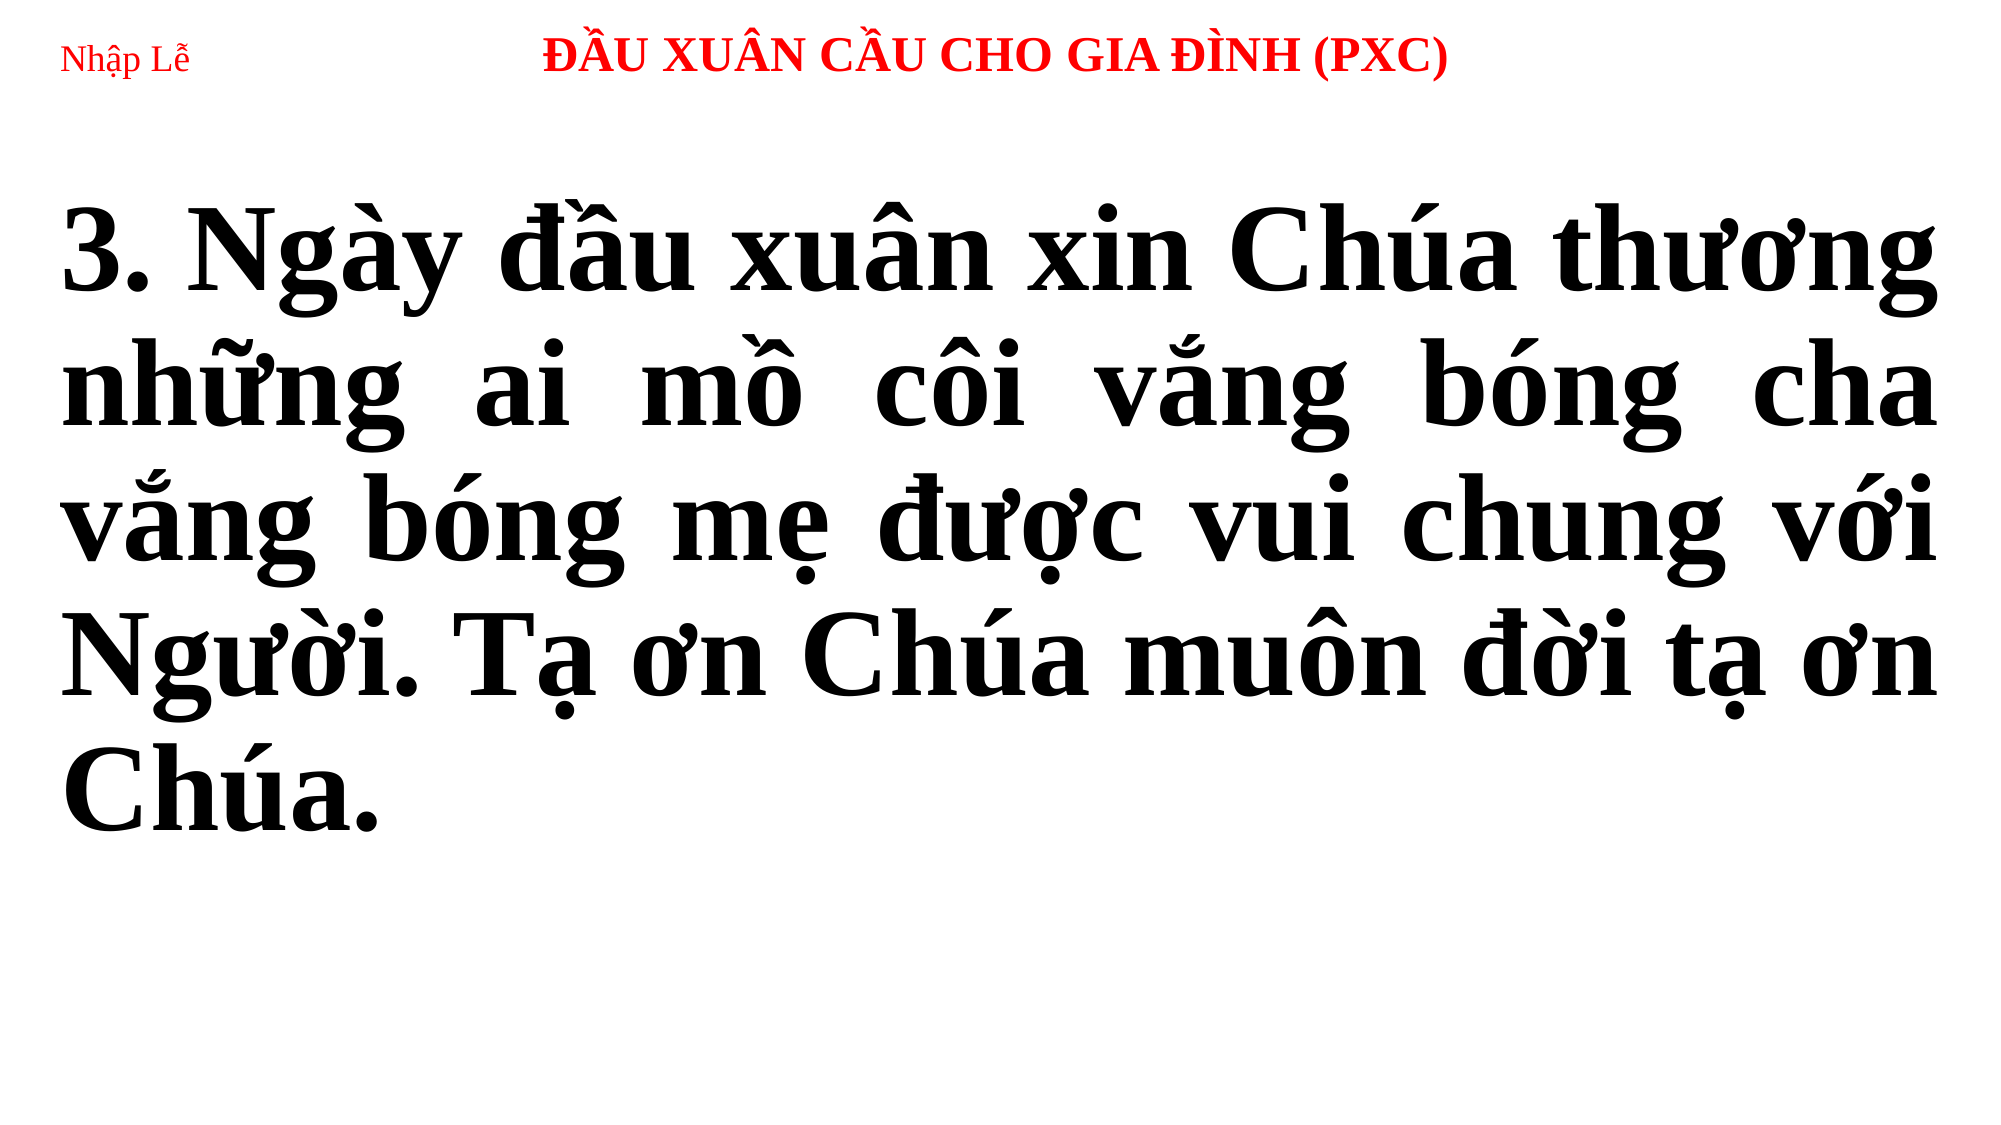

# Nhập Lễ                                     ĐẦU XUÂN CẦU CHO GIA ĐÌNH (PXC)
3. Ngày đầu xuân xin Chúa thương những ai mồ côi vắng bóng cha vắng bóng mẹ được vui chung với Người. Tạ ơn Chúa muôn đời tạ ơn Chúa.